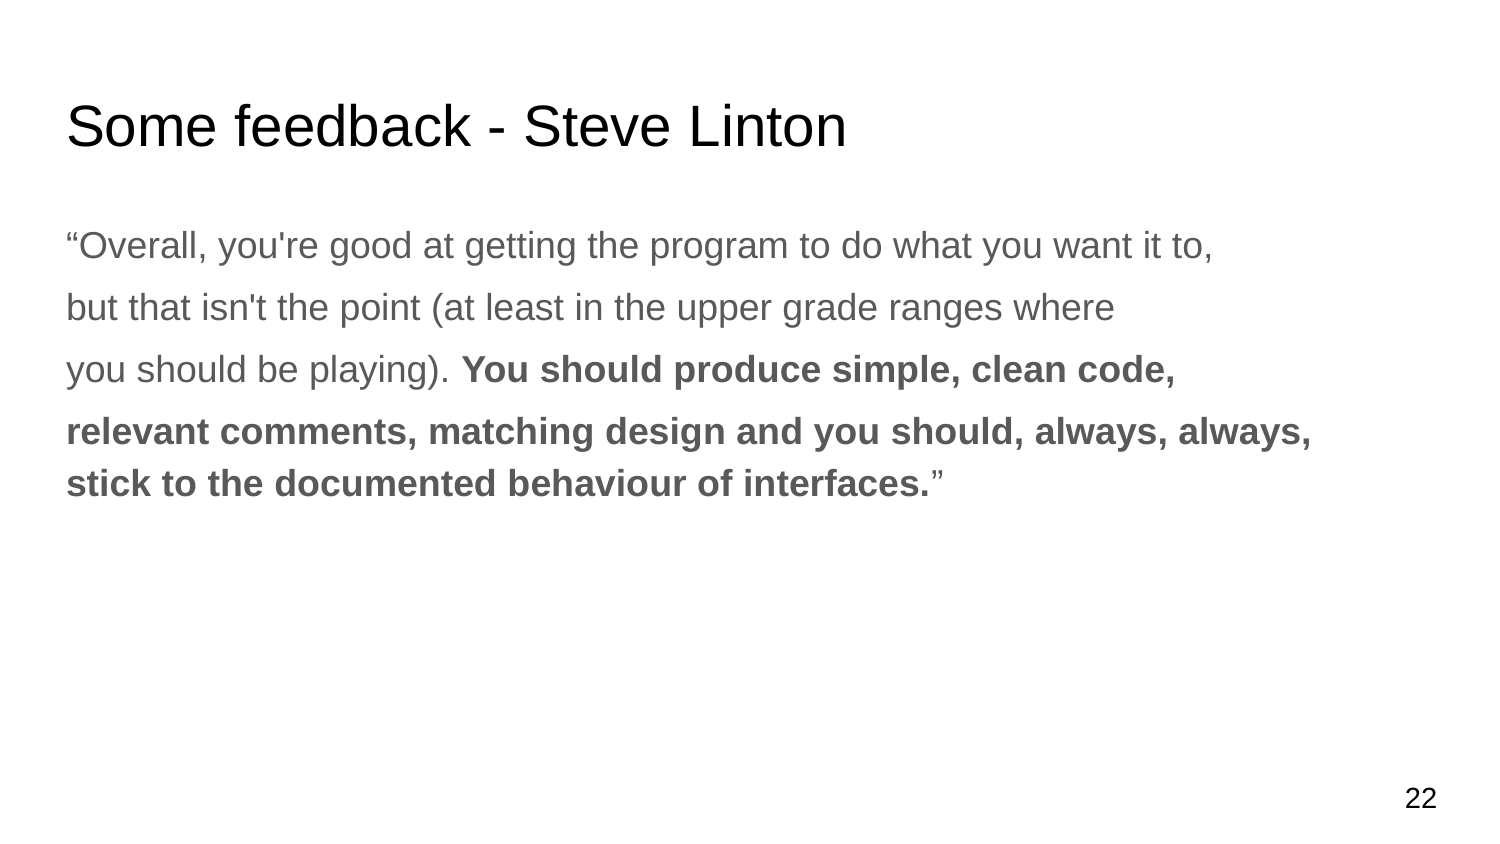

# Some feedback - Steve Linton
“Overall, you're good at getting the program to do what you want it to,
but that isn't the point (at least in the upper grade ranges where
you should be playing). You should produce simple, clean code,
relevant comments, matching design and you should, always, always,
stick to the documented behaviour of interfaces.”
22